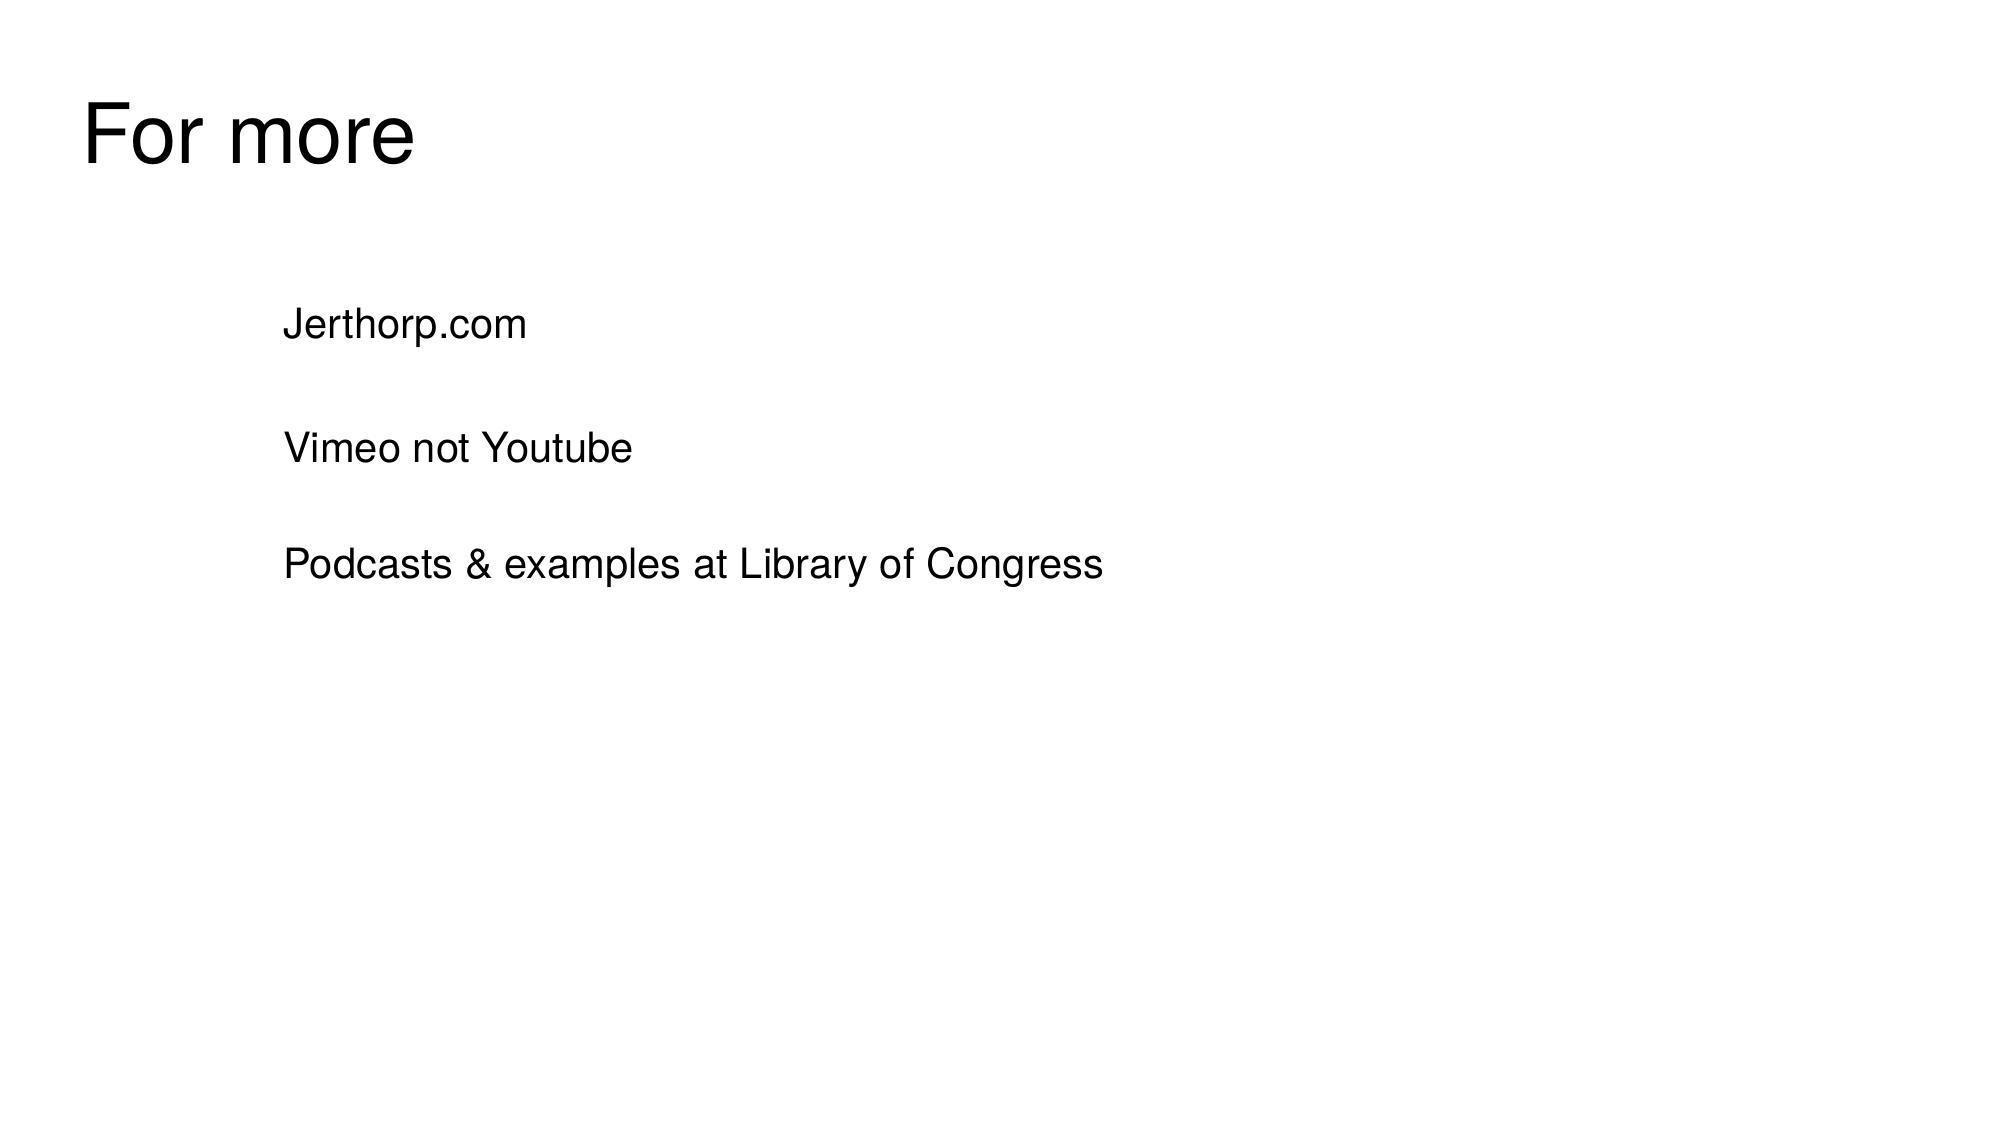

For more
Jerthorp.com
Vimeo not Youtube
Podcasts & examples at Library of Congress